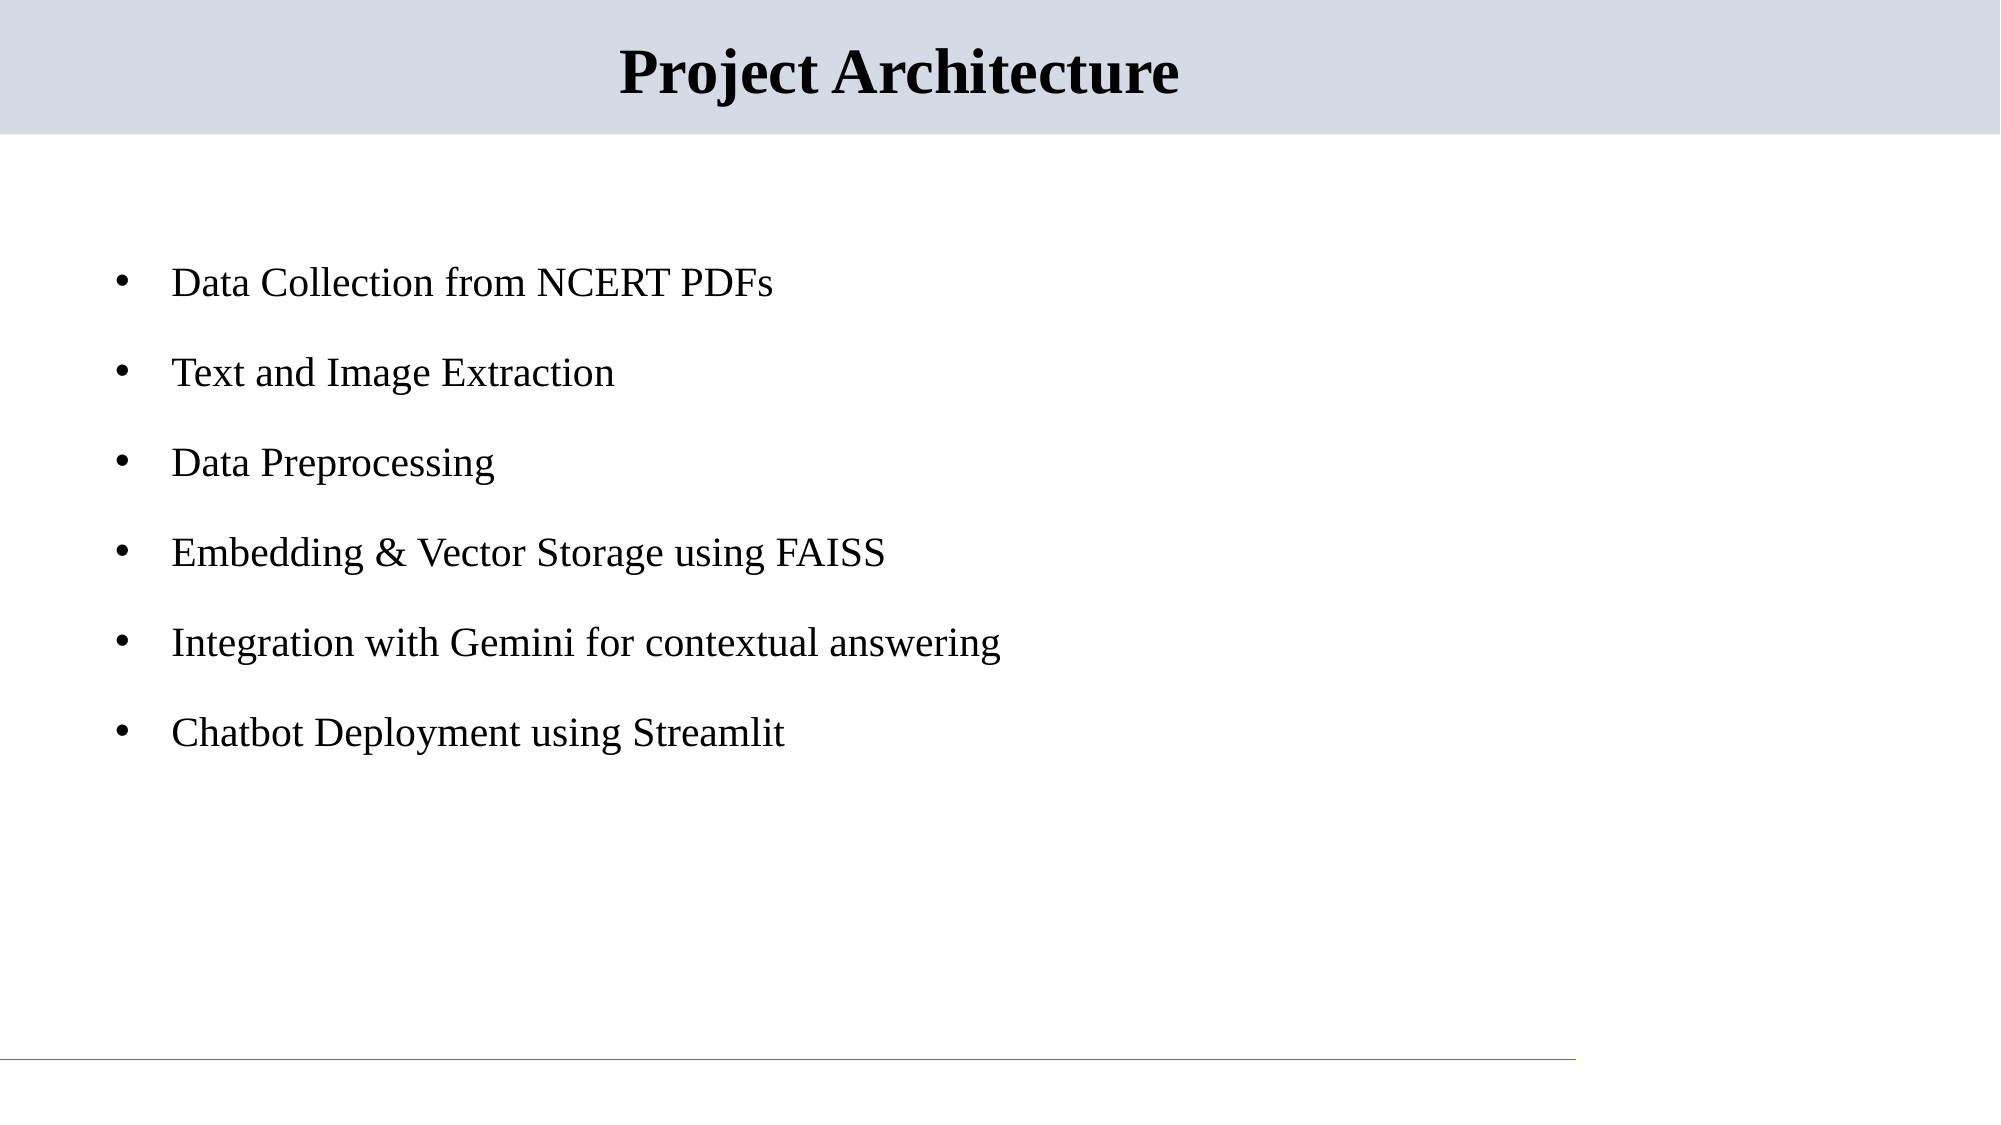

# Project Architecture
Data Collection from NCERT PDFs

Text and Image Extraction

Data Preprocessing

Embedding & Vector Storage using FAISS

Integration with Gemini for contextual answering

Chatbot Deployment using Streamlit